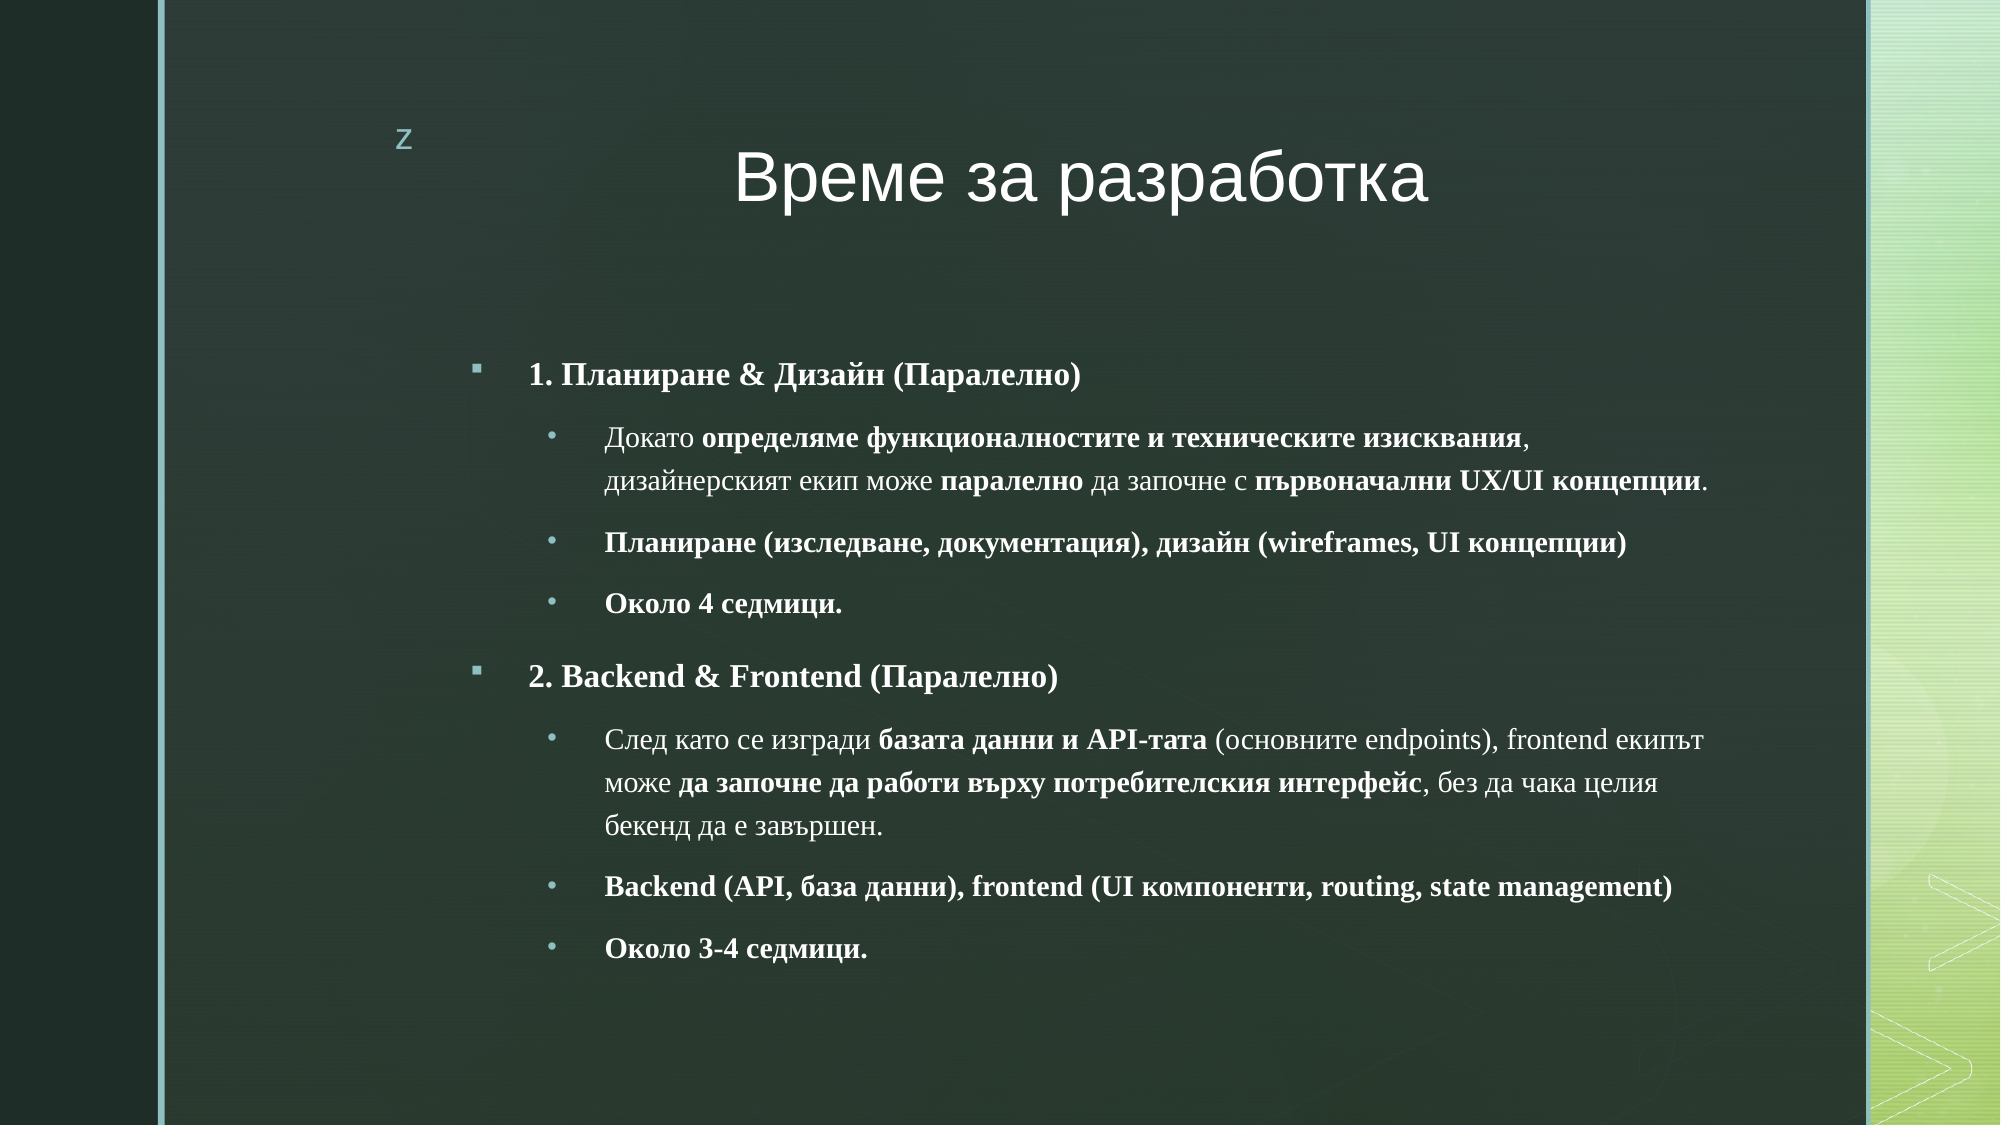

# Време за разработка
1. Планиране & Дизайн (Паралелно)
Докато определяме функционалностите и техническите изисквания, дизайнерският екип може паралелно да започне с първоначални UX/UI концепции.
Планиране (изследване, документация), дизайн (wireframes, UI концепции)
Около 4 седмици.
2. Backend & Frontend (Паралелно)
След като се изгради базата данни и API-тата (основните endpoints), frontend екипът може да започне да работи върху потребителския интерфейс, без да чака целия бекенд да е завършен.
Backend (API, база данни), frontend (UI компоненти, routing, state management)
Около 3-4 седмици.